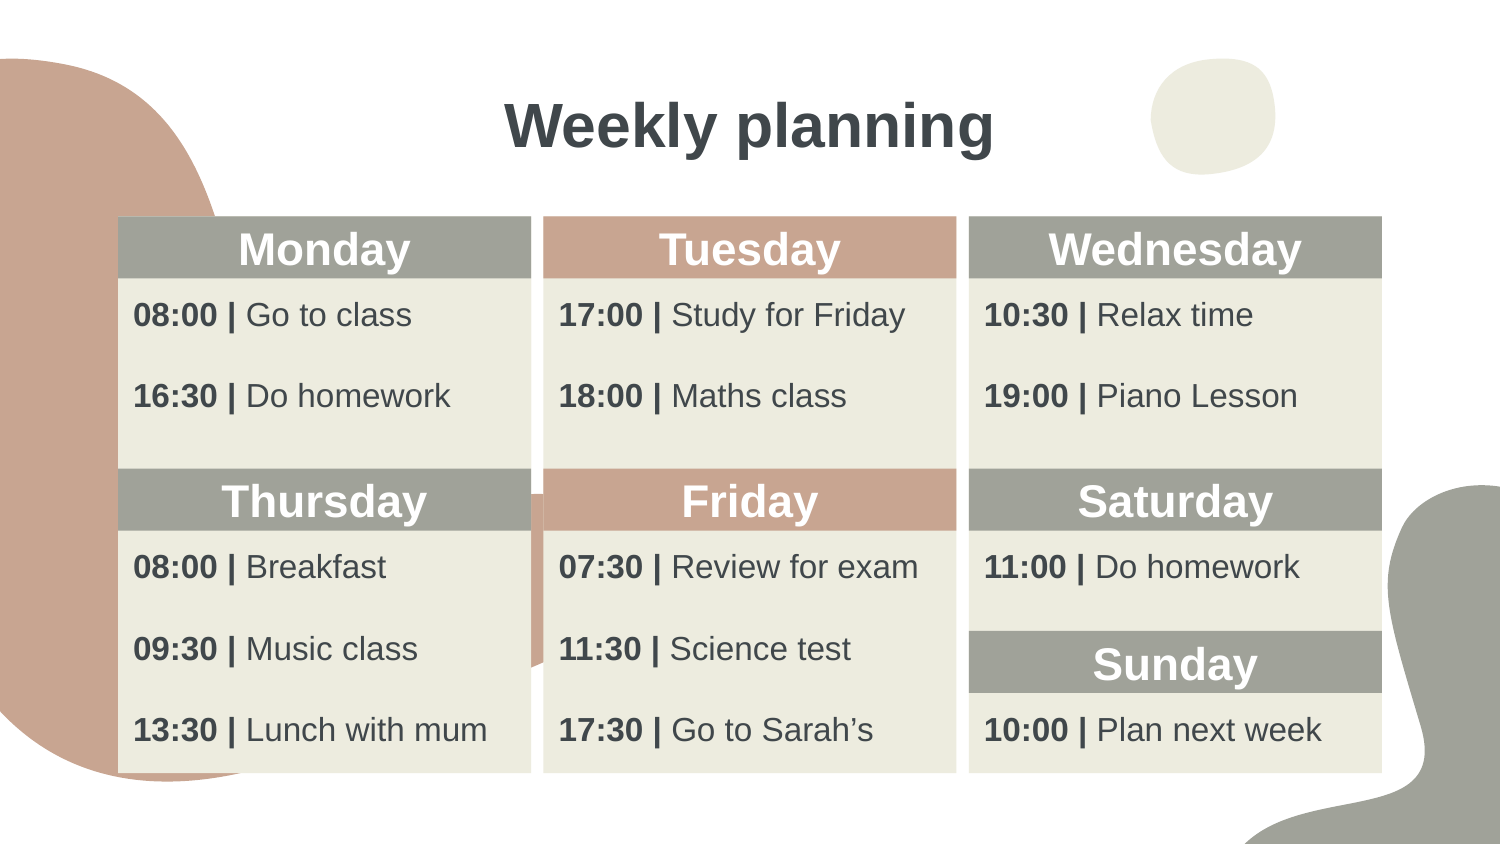

# Weekly planning

Monday

Tuesday

Wednesday
08:00 | Go to class
17:00 | Study for Friday
10:30 | Relax time
18:00 | Maths class
16:30 | Do homework
19:00 | Piano Lesson
Saturday
Thursday
Friday
08:00 | Breakfast
07:30 | Review for exam
11:00 | Do homework
09:30 | Music class
11:30 | Science test
Sunday
13:30 | Lunch with mum
17:30 | Go to Sarah’s
10:00 | Plan next week